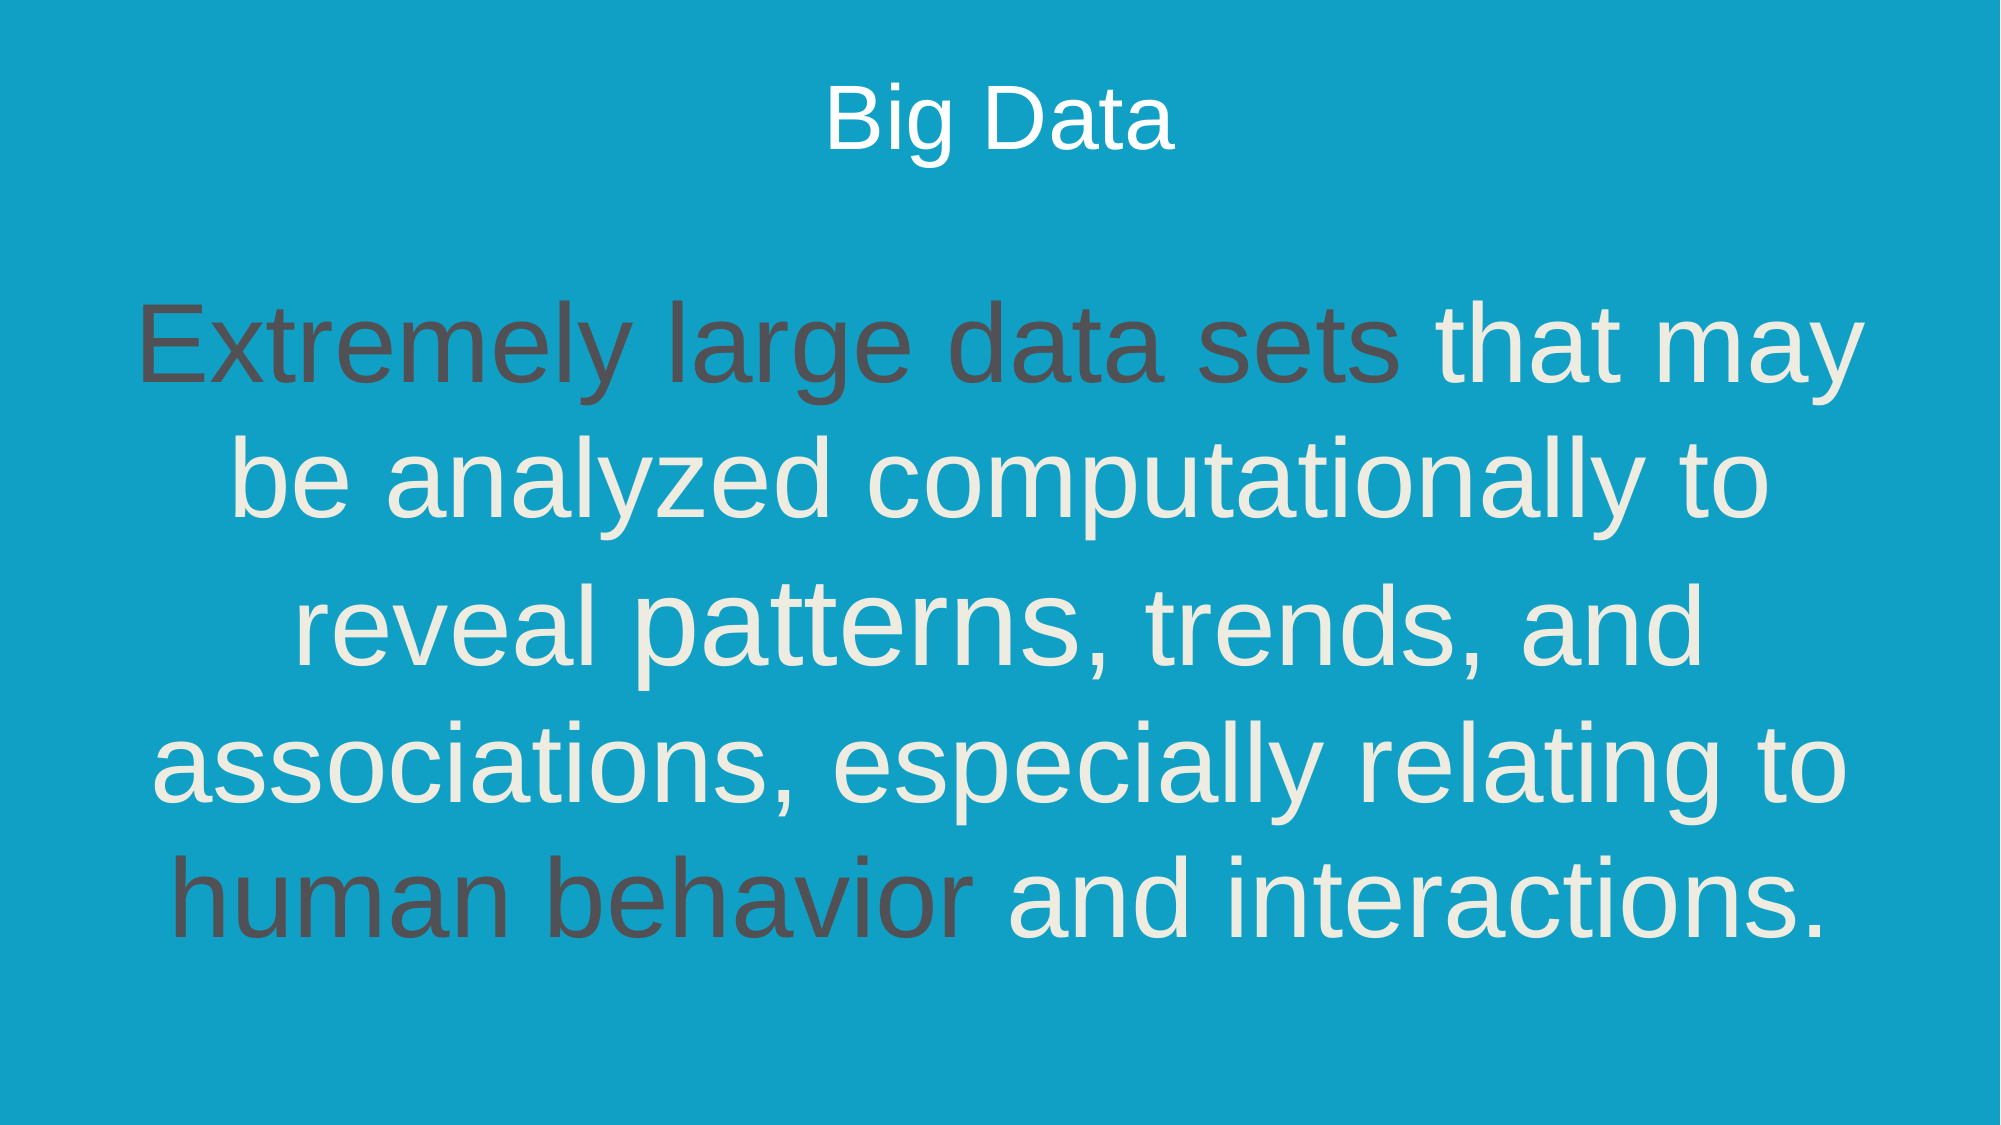

# Big Data
Extremely large data sets that may be analyzed computationally to reveal patterns, trends, and associations, especially relating to human behavior and interactions.